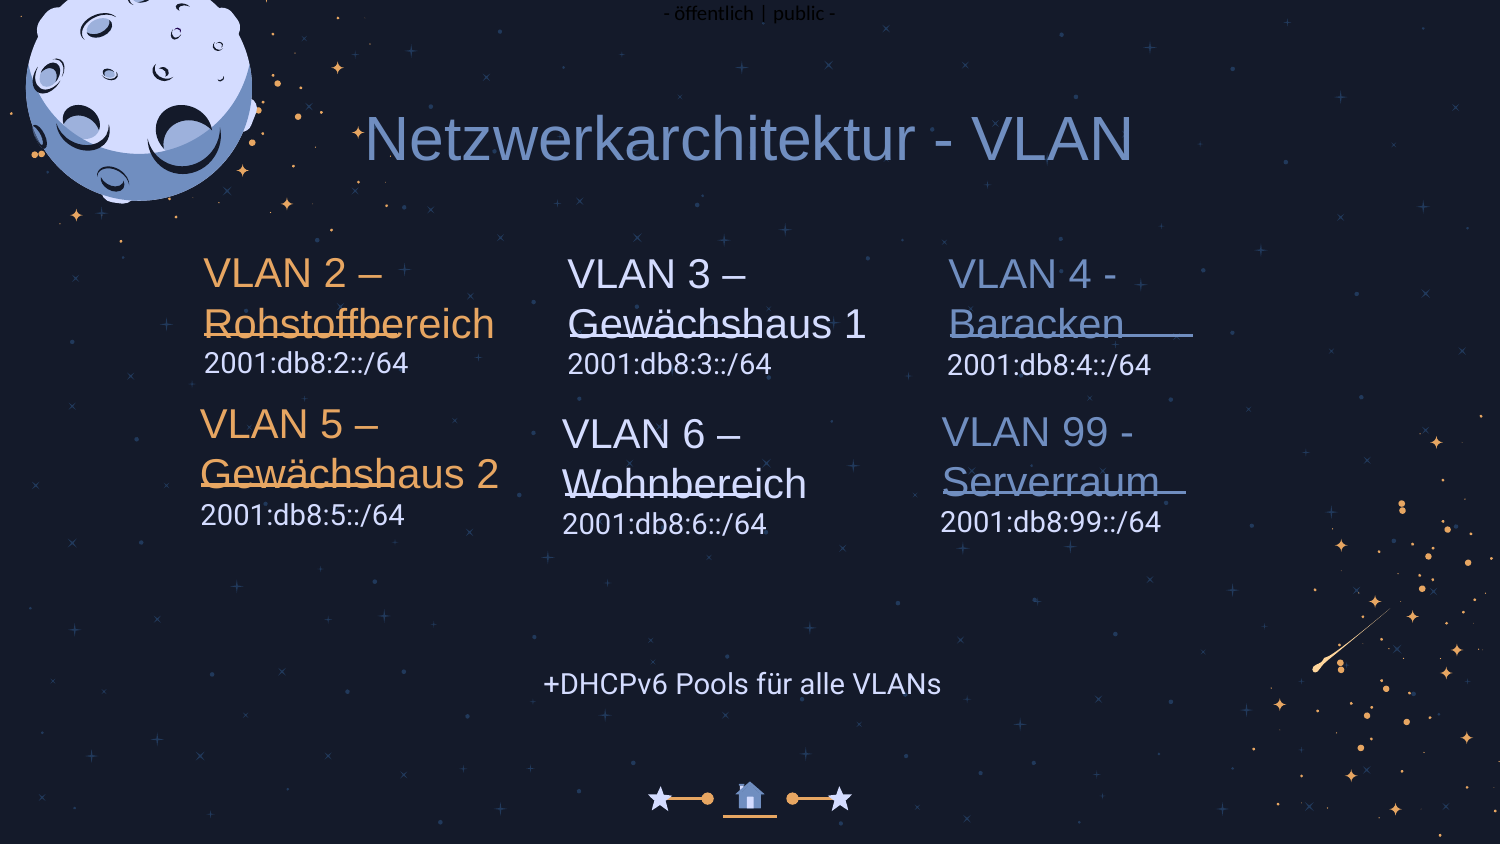

# Netzwerkarchitektur - VLAN
VLAN 2 – Rohstoffbereich
VLAN 3 – Gewächshaus 1
VLAN 4 - Baracken
2001:db8:2::/64
2001:db8:3::/64
2001:db8:4::/64
VLAN 5 – Gewächshaus 2
VLAN 99 - Serverraum
VLAN 6 – Wohnbereich
2001:db8:5::/64
2001:db8:99::/64
2001:db8:6::/64
+DHCPv6 Pools für alle VLANs